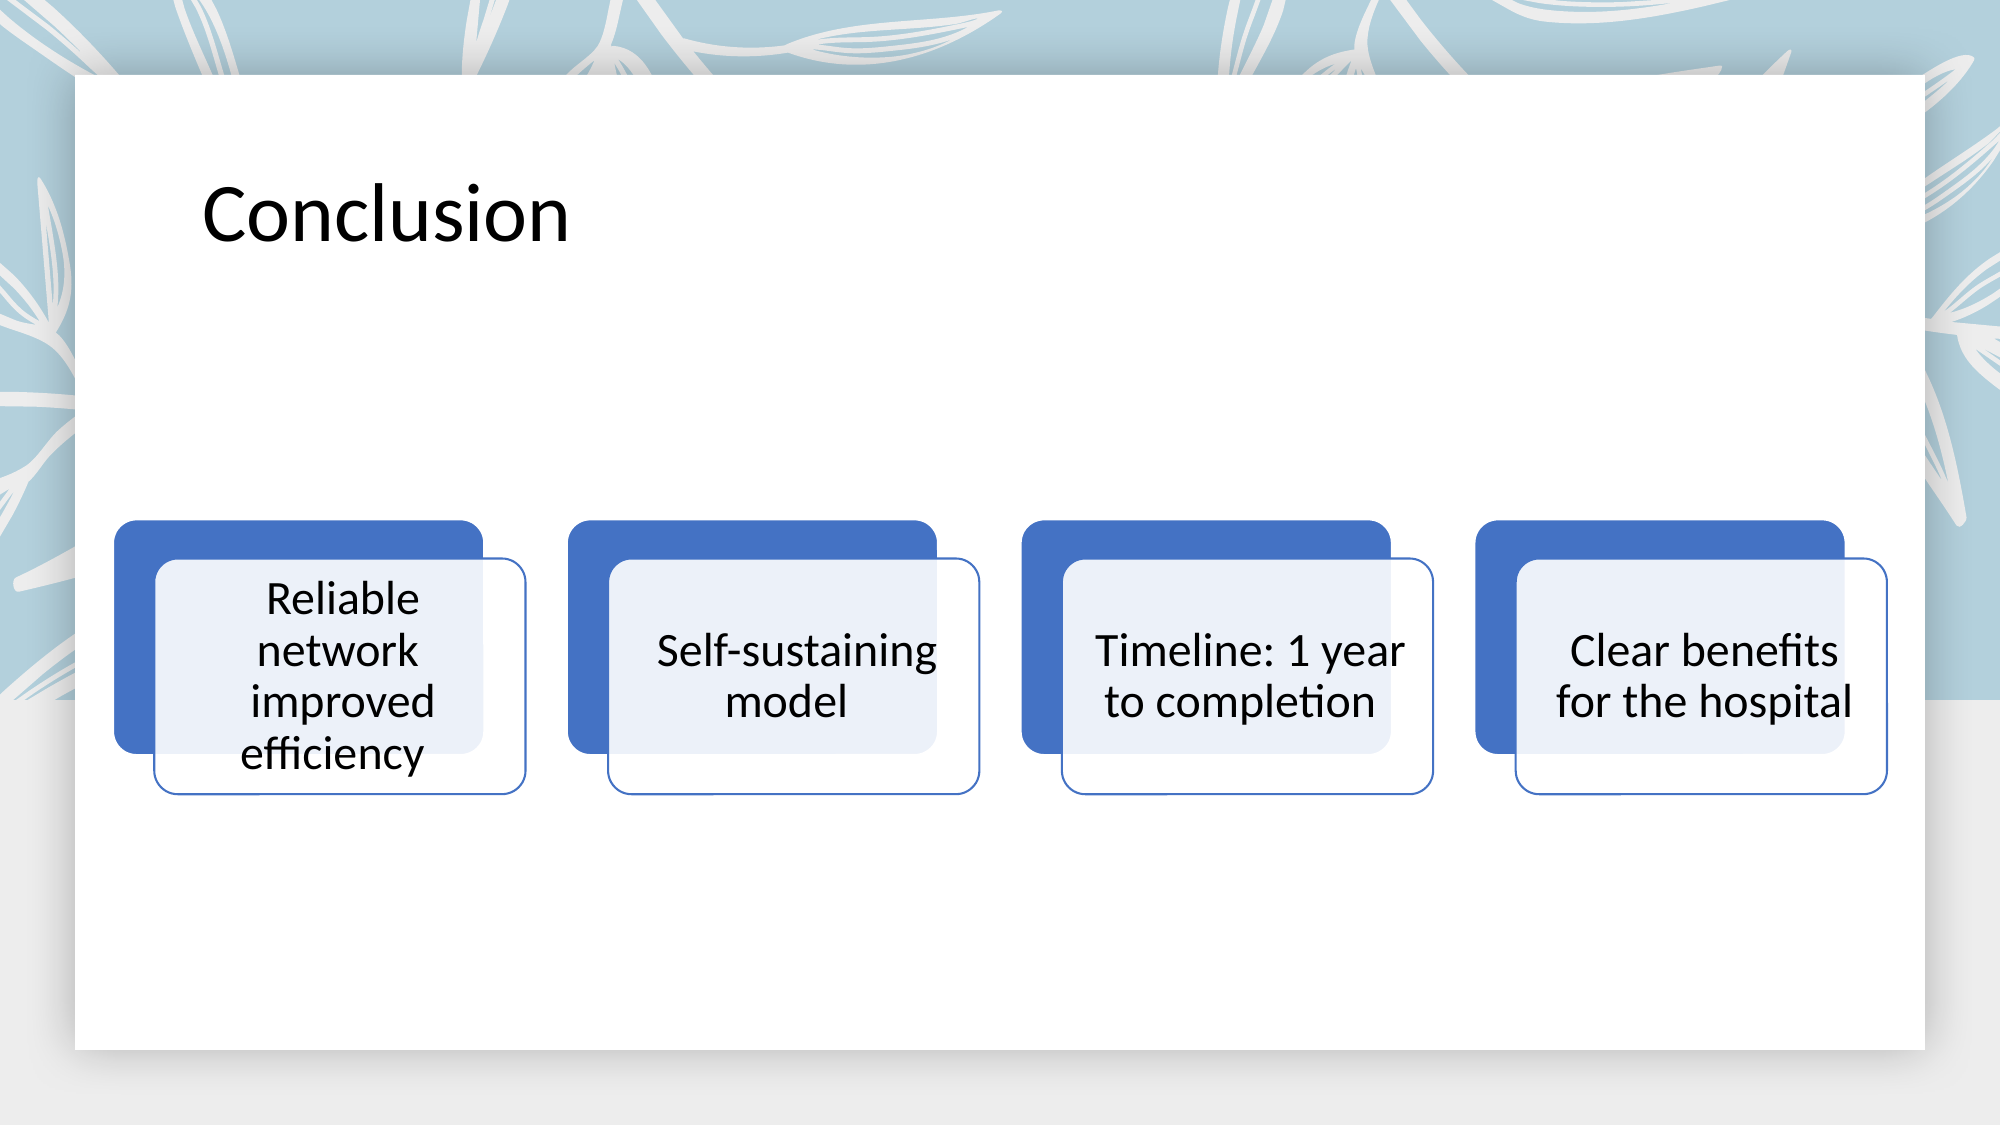

# Conclusion
Reliable network  improved efficiency
Self-sustaining model
Timeline: 1 year to completion
Clear benefits for the hospital